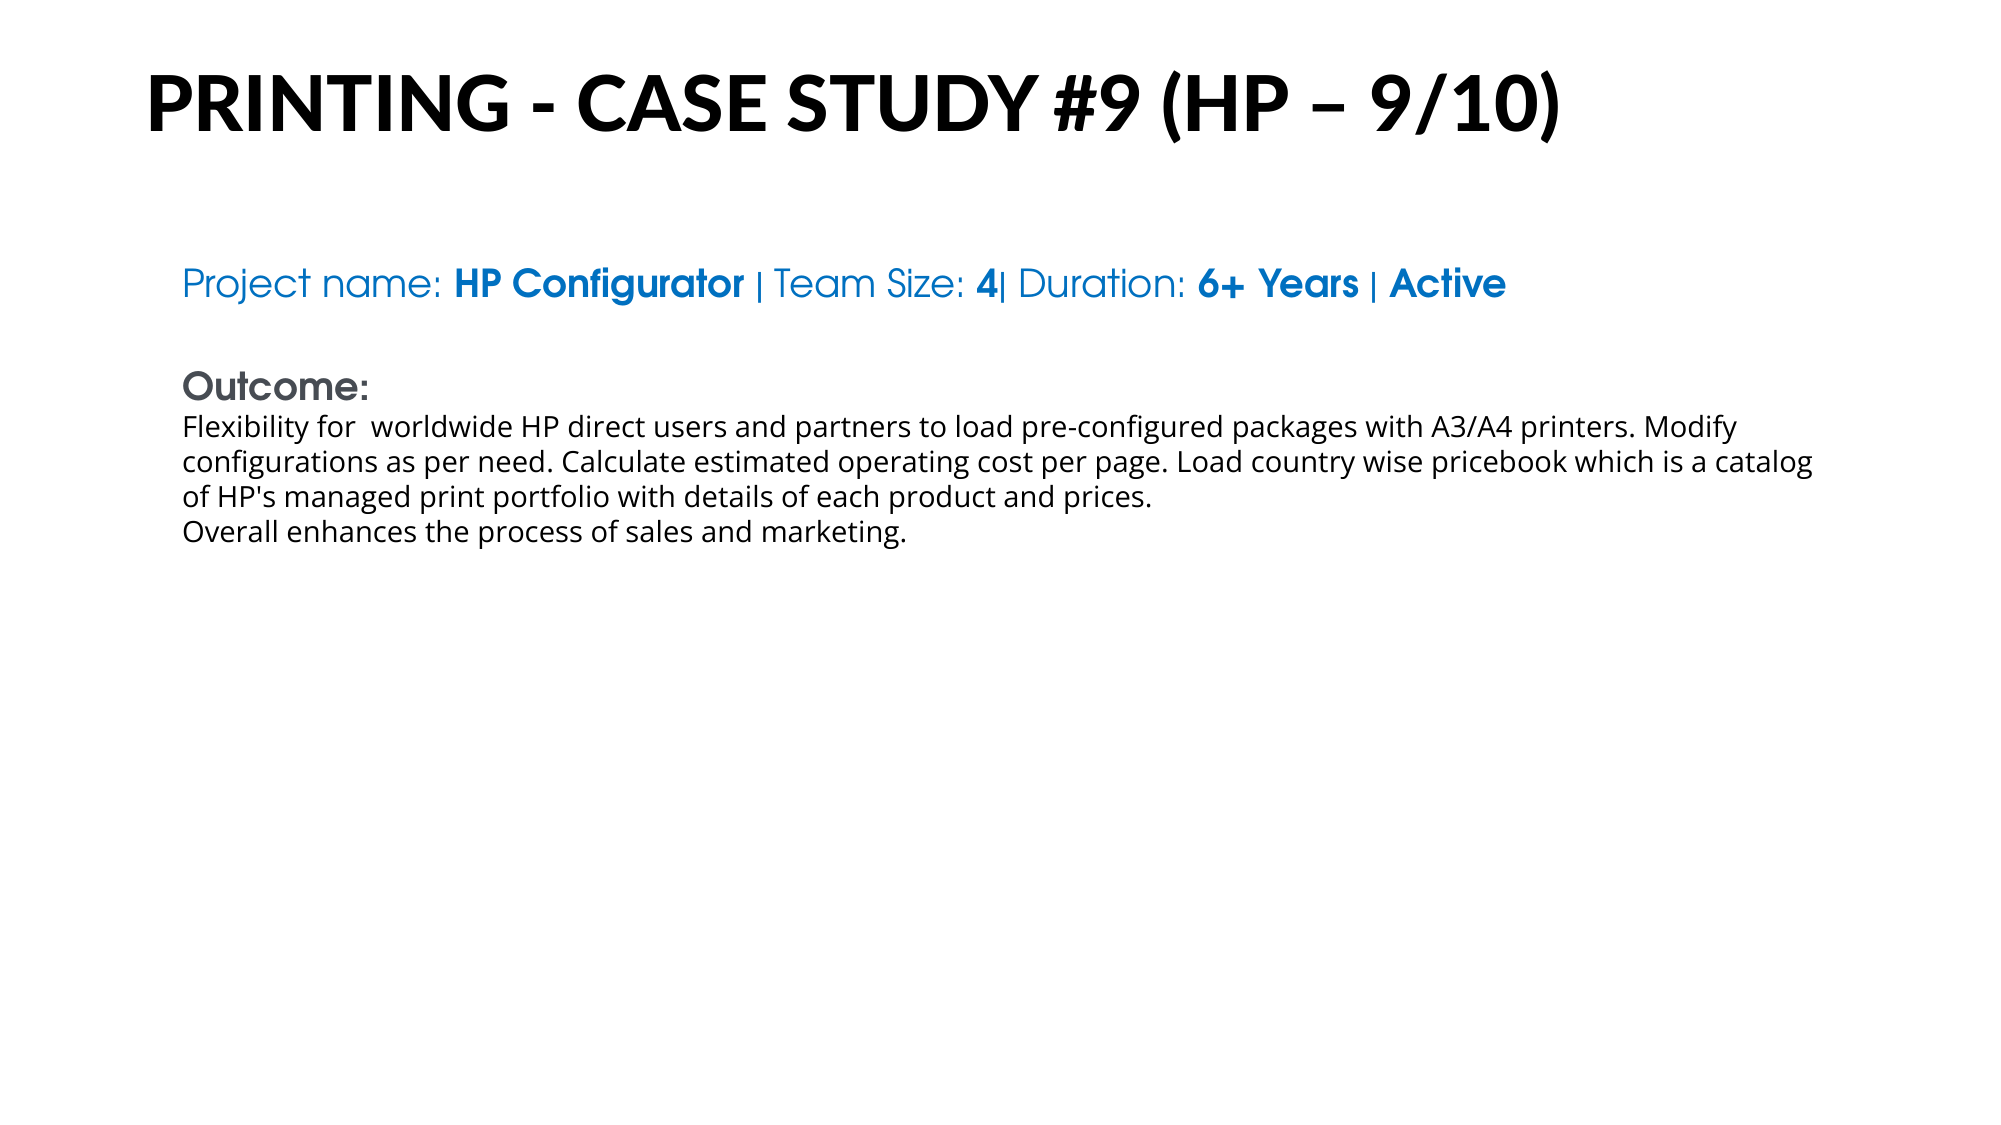

# PRINTING - CASE STUDY #9 (HP – 9/10)
Project name: HP Configurator | Team Size: 4| Duration: 6+ Years | Active

Outcome:
Flexibility for  worldwide HP direct users and partners to load pre-configured packages with A3/A4 printers. Modify configurations as per need. Calculate estimated operating cost per page. Load country wise pricebook which is a catalog of HP's managed print portfolio with details of each product and prices.
Overall enhances the process of sales and marketing.